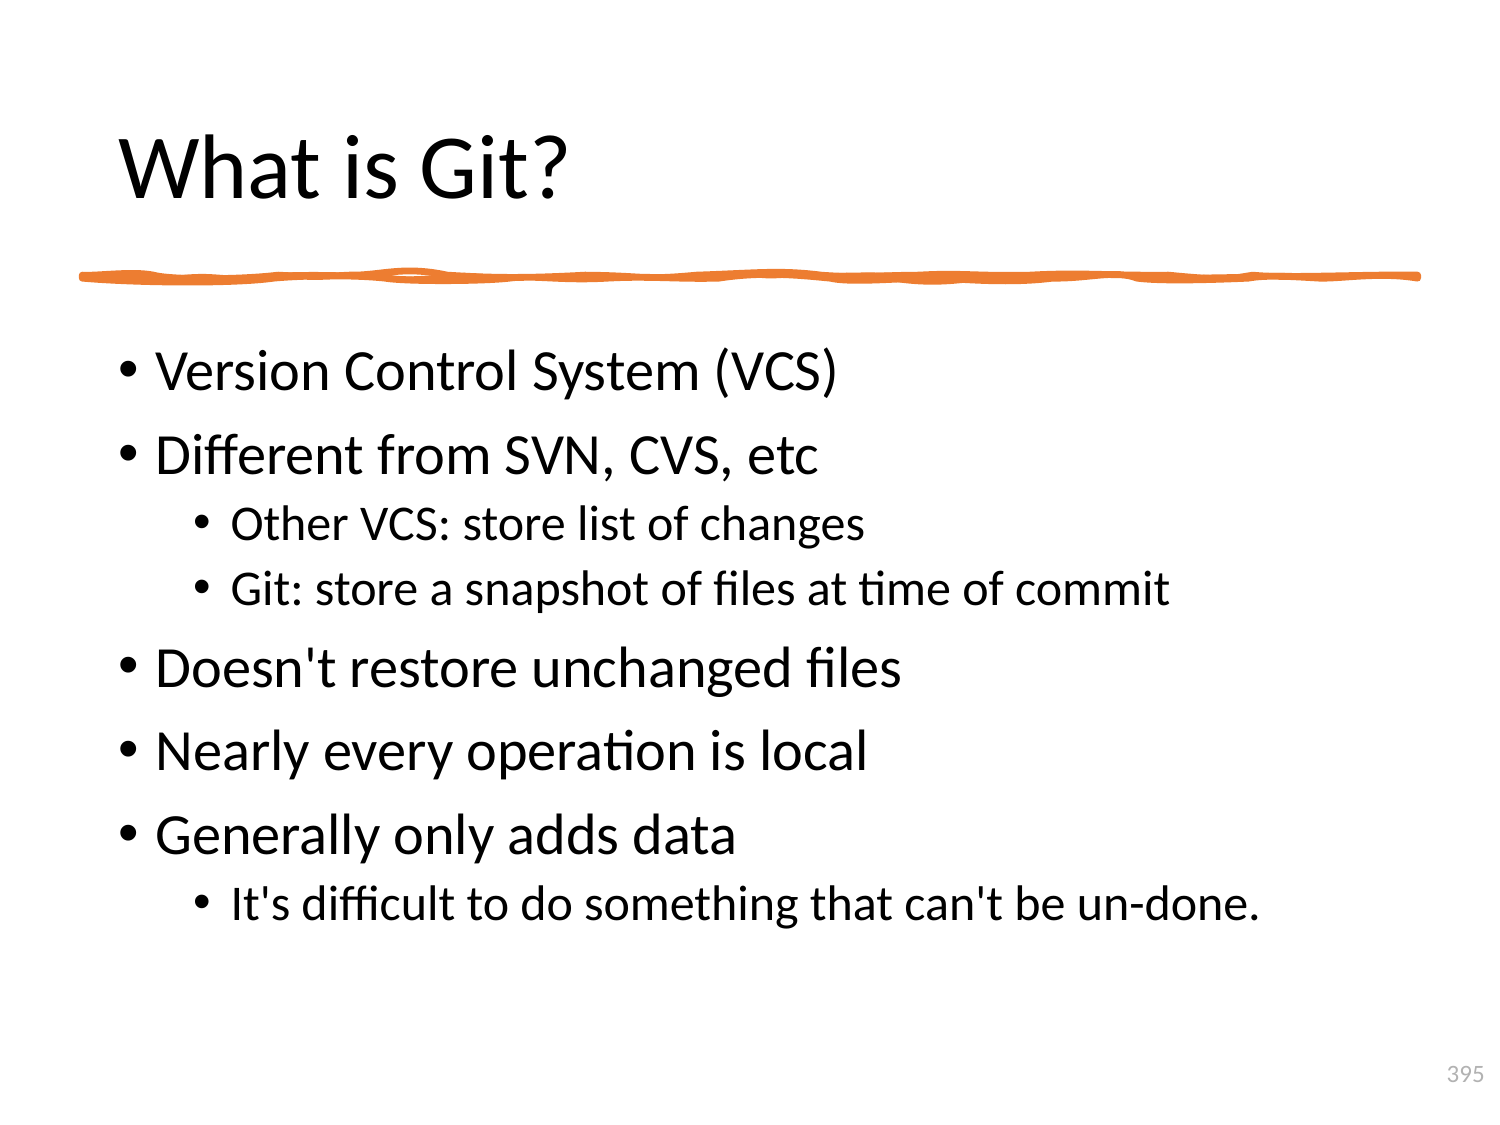

# What is Git?
Version Control System (VCS)
Different from SVN, CVS, etc
Other VCS: store list of changes
Git: store a snapshot of files at time of commit
Doesn't restore unchanged files
Nearly every operation is local
Generally only adds data
It's difficult to do something that can't be un-done.
395